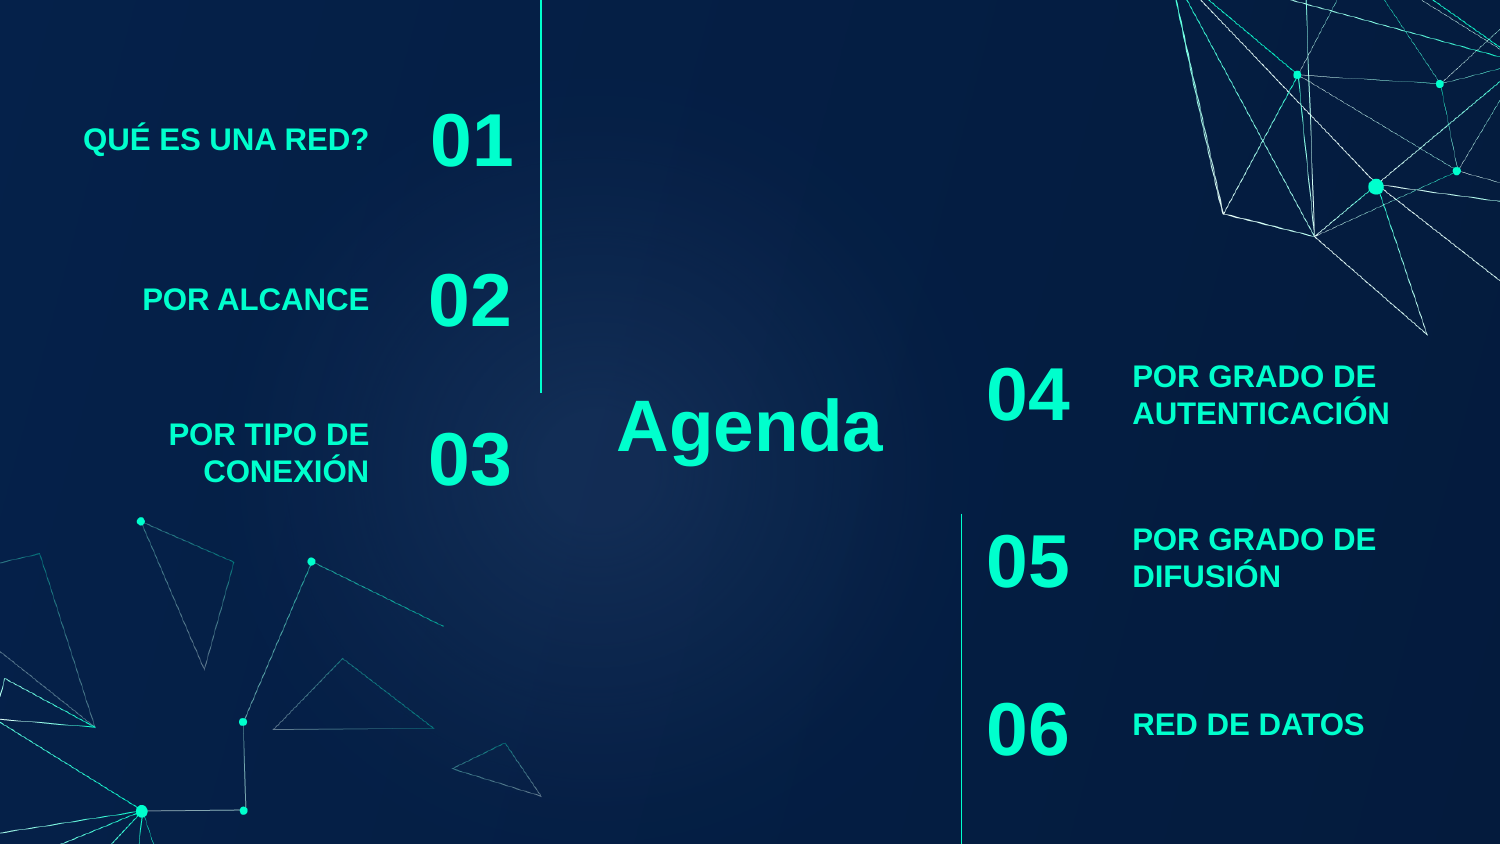

QUÉ ES UNA RED?
01
POR ALCANCE
02
04
# Agenda
POR GRADO DE AUTENTICACIÓN
03
POR TIPO DE CONEXIÓN
05
POR GRADO DE DIFUSIÓN
RED DE DATOS
06